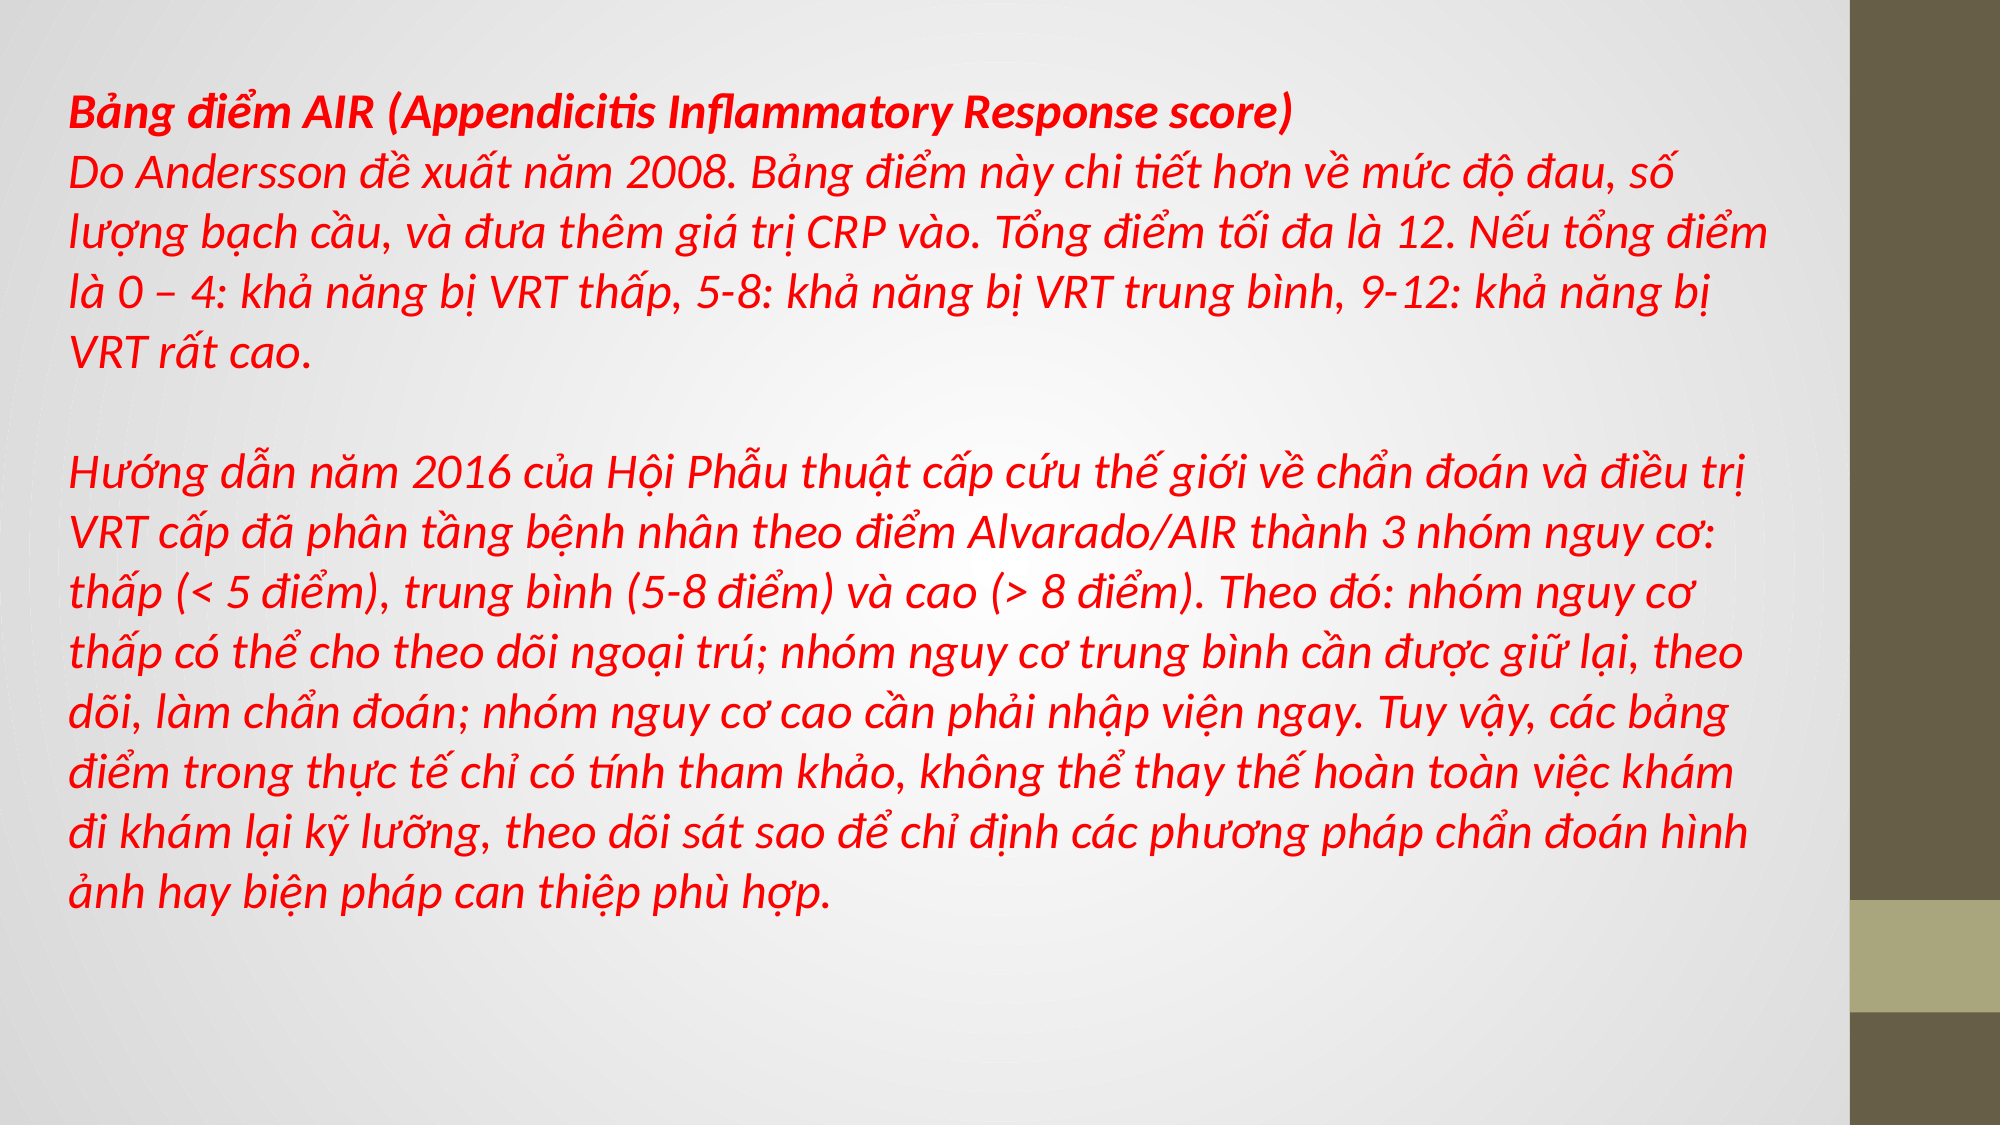

Bảng điểm AIR (Appendicitis Inflammatory Response score)
Do Andersson đề xuất năm 2008. Bảng điểm này chi tiết hơn về mức độ đau, số lượng bạch cầu, và đưa thêm giá trị CRP vào. Tổng điểm tối đa là 12. Nếu tổng điểm là 0 – 4: khả năng bị VRT thấp, 5-8: khả năng bị VRT trung bình, 9-12: khả năng bị VRT rất cao.

Hướng dẫn năm 2016 của Hội Phẫu thuật cấp cứu thế giới về chẩn đoán và điều trị VRT cấp đã phân tầng bệnh nhân theo điểm Alvarado/AIR thành 3 nhóm nguy cơ: thấp (< 5 điểm), trung bình (5-8 điểm) và cao (> 8 điểm). Theo đó: nhóm nguy cơ thấp có thể cho theo dõi ngoại trú; nhóm nguy cơ trung bình cần được giữ lại, theo dõi, làm chẩn đoán; nhóm nguy cơ cao cần phải nhập viện ngay. Tuy vậy, các bảng điểm trong thực tế chỉ có tính tham khảo, không thể thay thế hoàn toàn việc khám đi khám lại kỹ lưỡng, theo dõi sát sao để chỉ định các phương pháp chẩn đoán hình ảnh hay biện pháp can thiệp phù hợp.